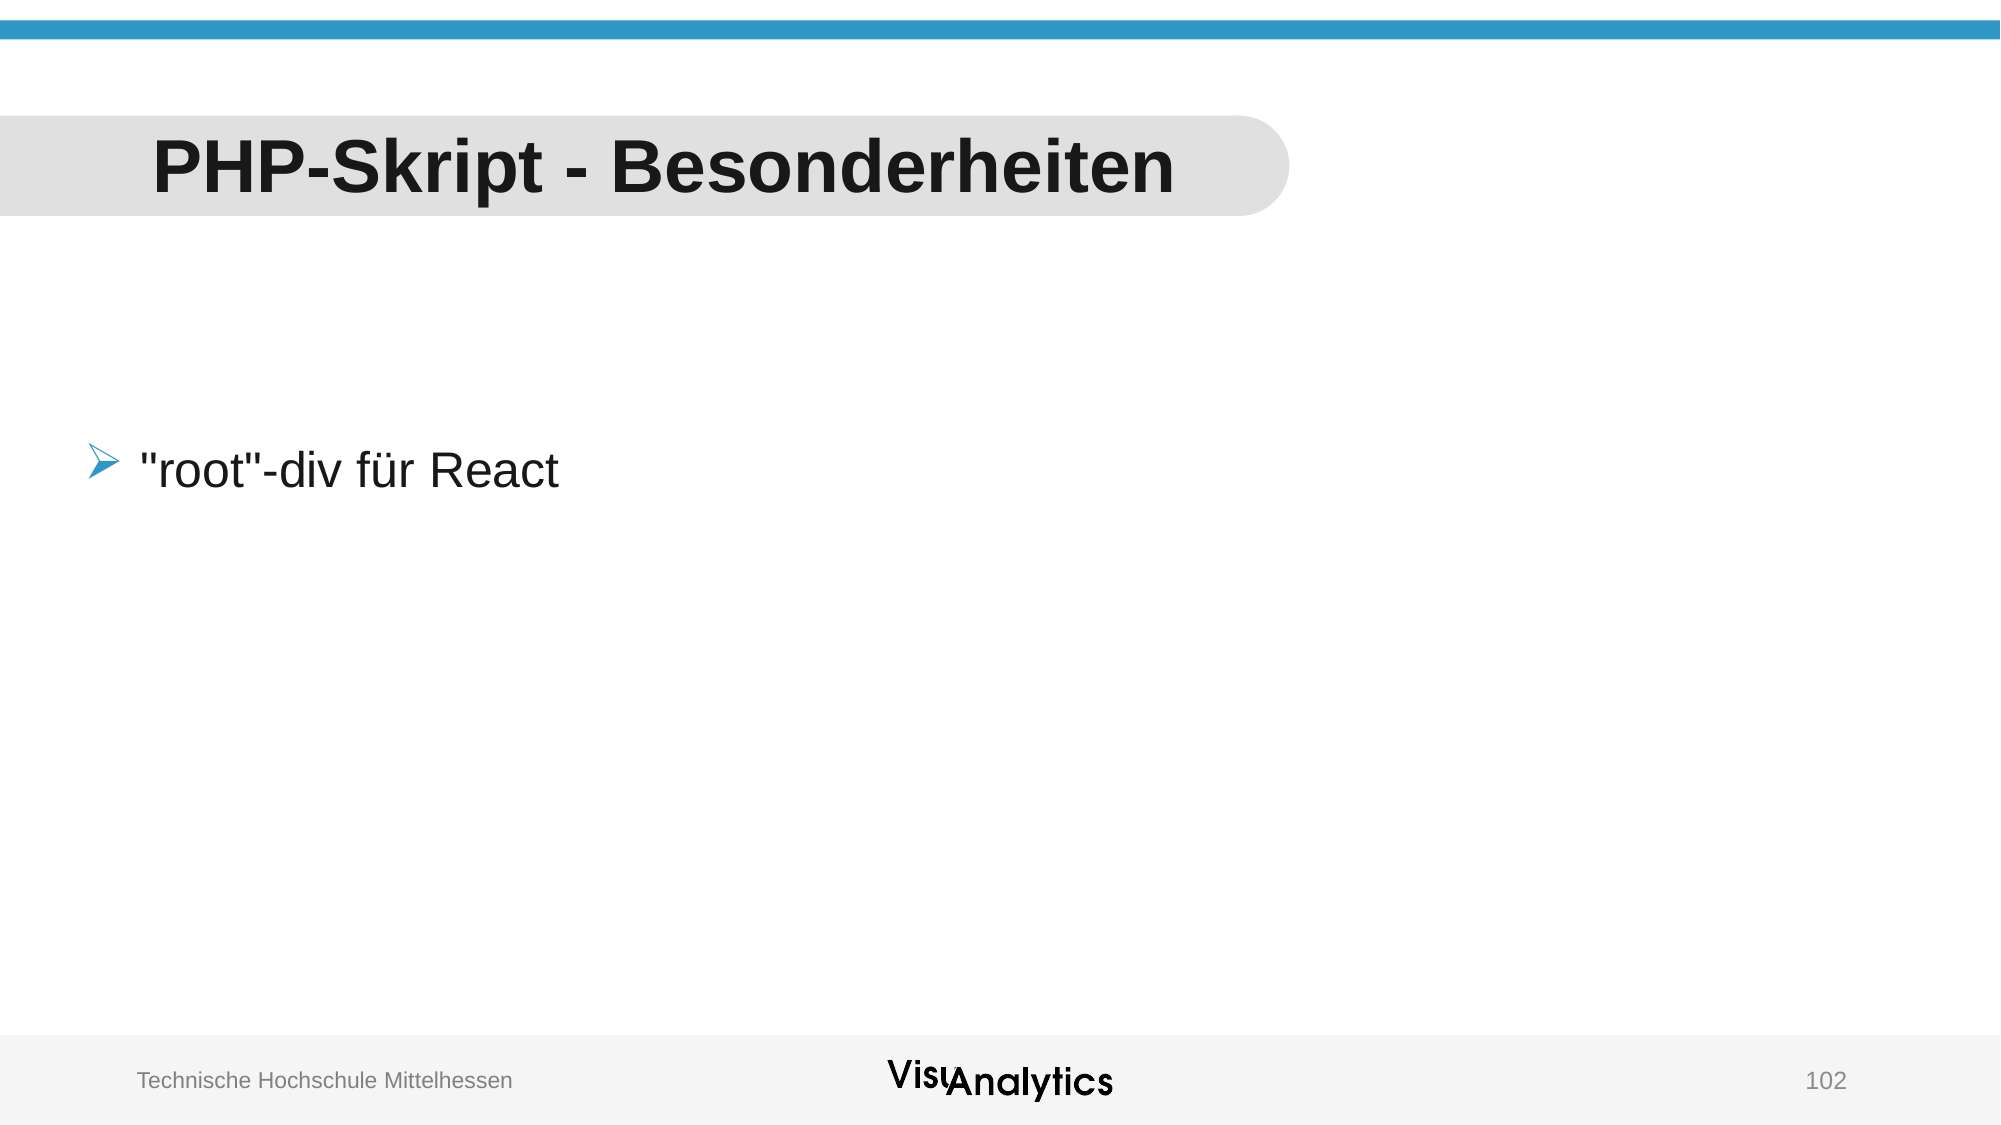

# PHP-Skript - Besonderheiten

"root"-div für React

102